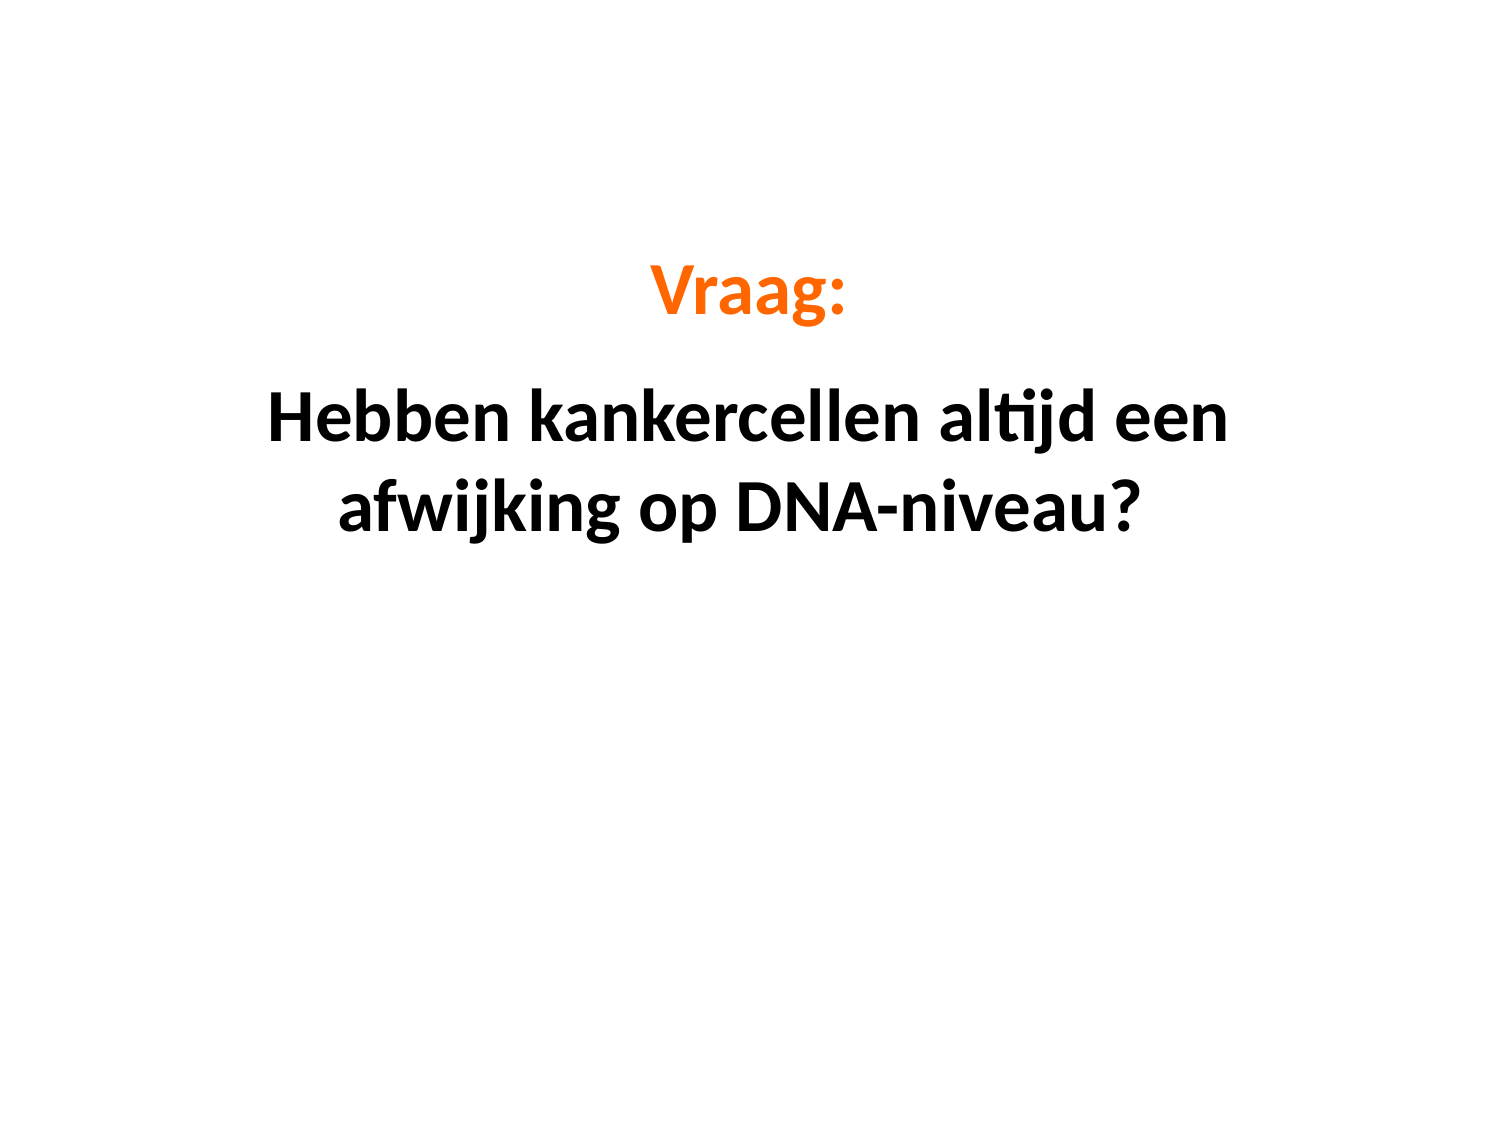

Vraag:
Hebben kankercellen altijd een afwijking op DNA-niveau?